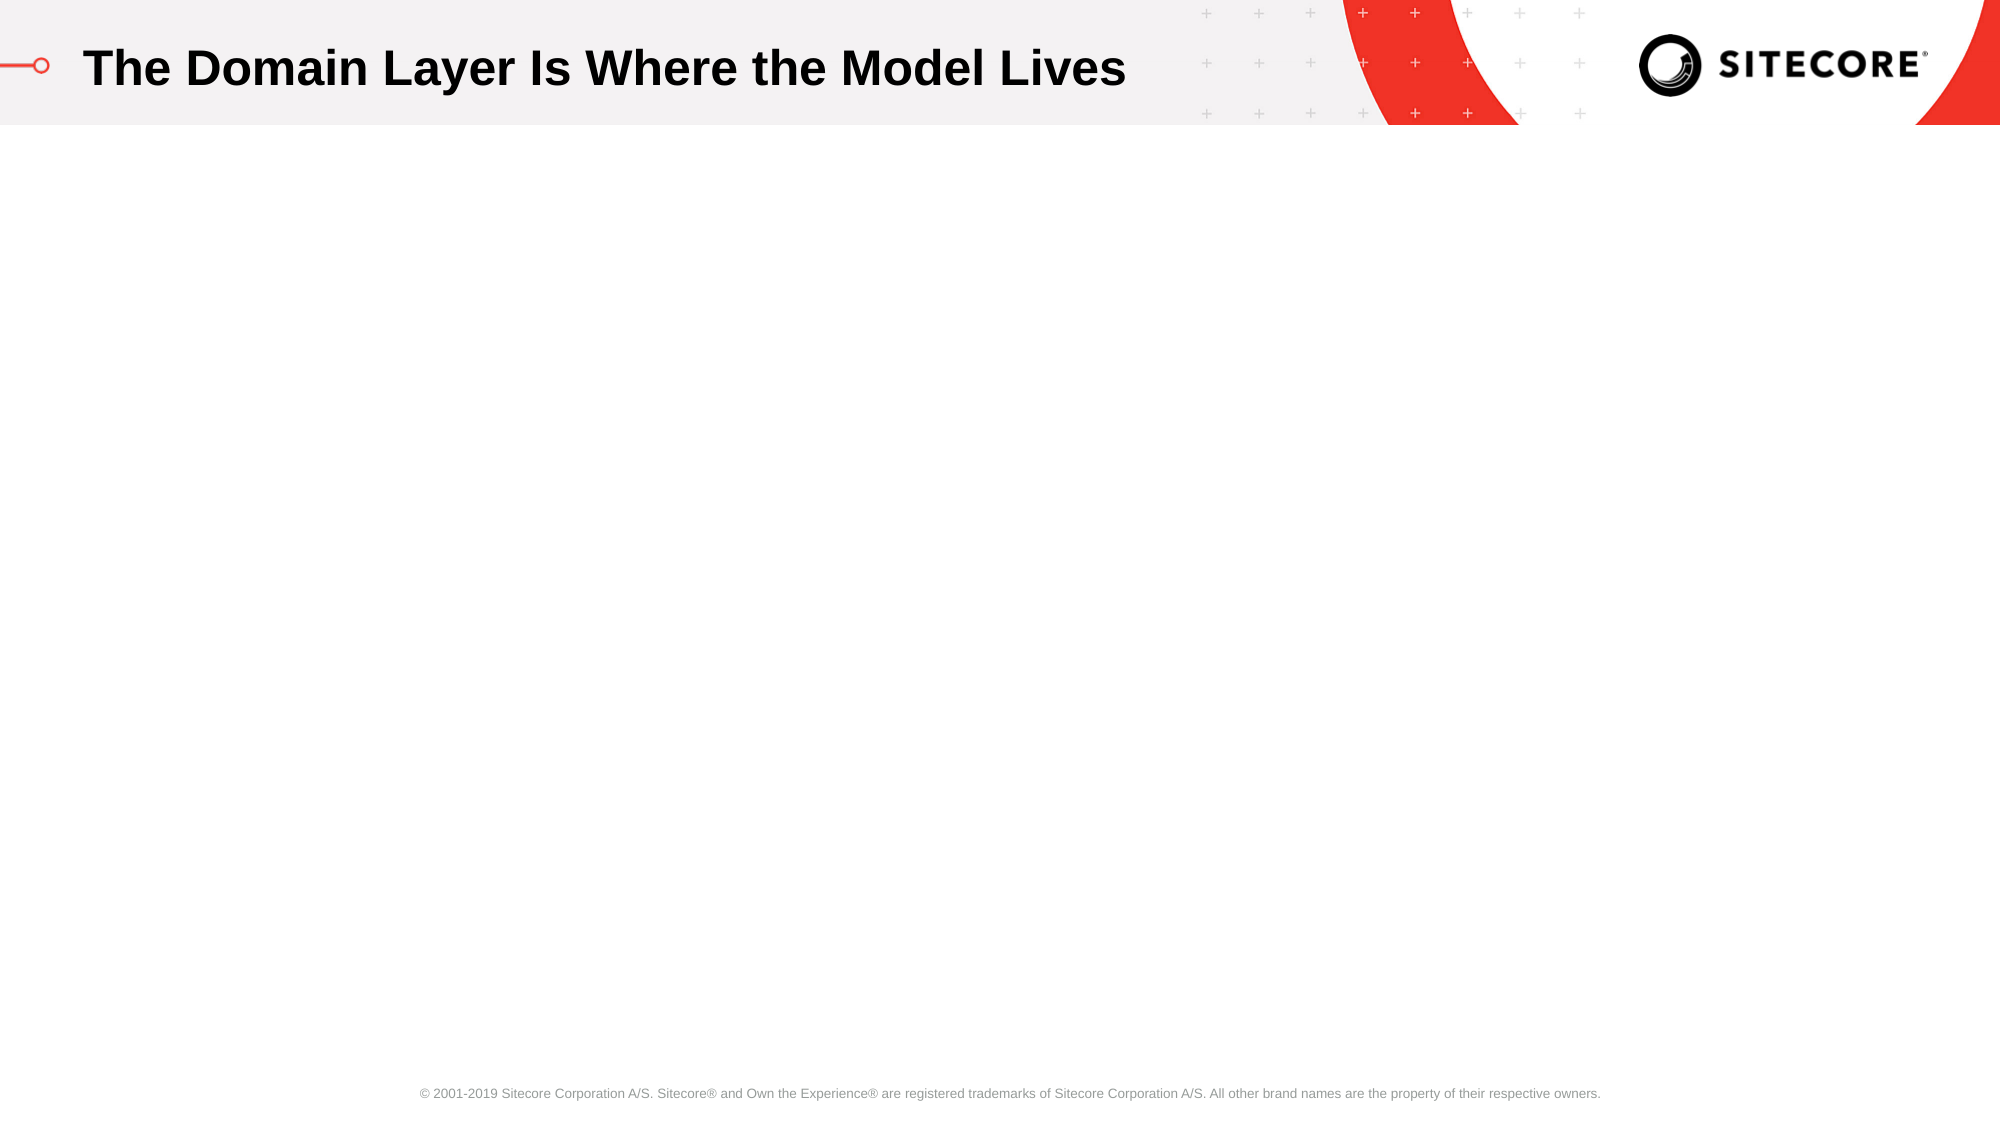

The Domain Layer Is Where the Model Lives